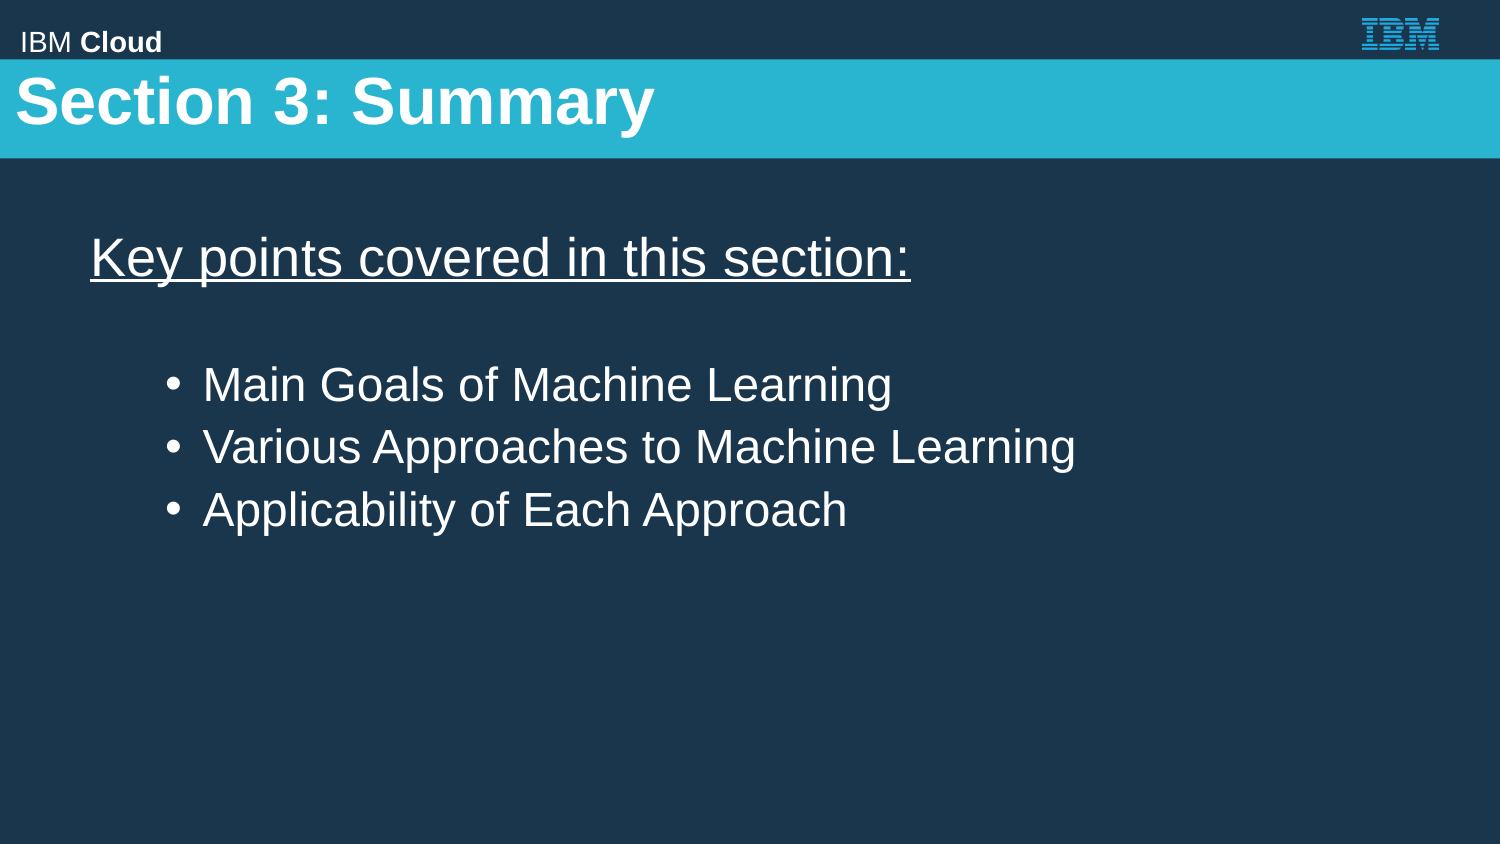

Section 3: Summary

Key points covered in this section:

Main Goals of Machine Learning
Various Approaches to Machine Learning
Applicability of Each Approach